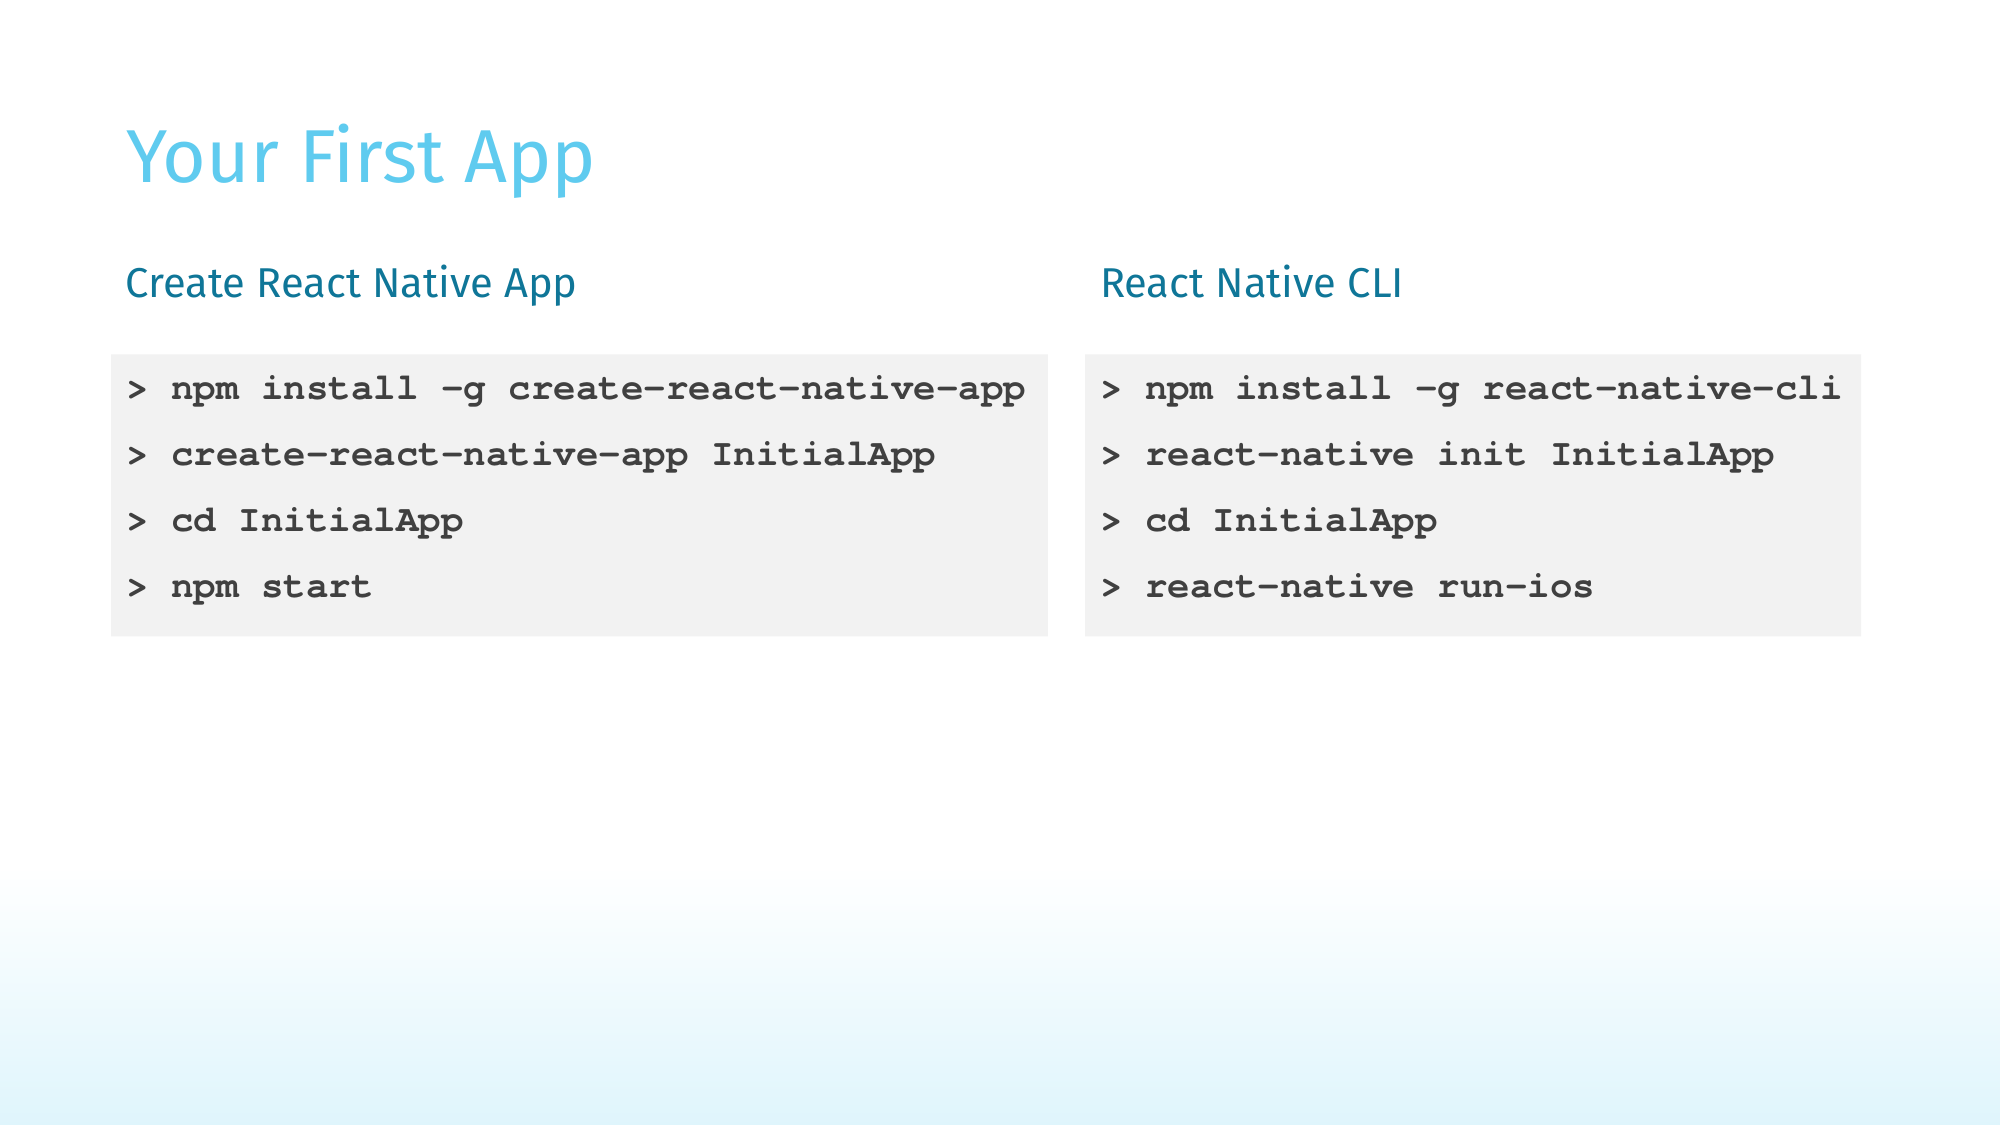

# Your First App
Create React Native App
React Native CLI
> npm install -g create-react-native-app
> create-react-native-app InitialApp
> cd InitialApp
> npm start
> npm install -g react-native-cli
> react-native init InitialApp
> cd InitialApp
> react-native run-ios